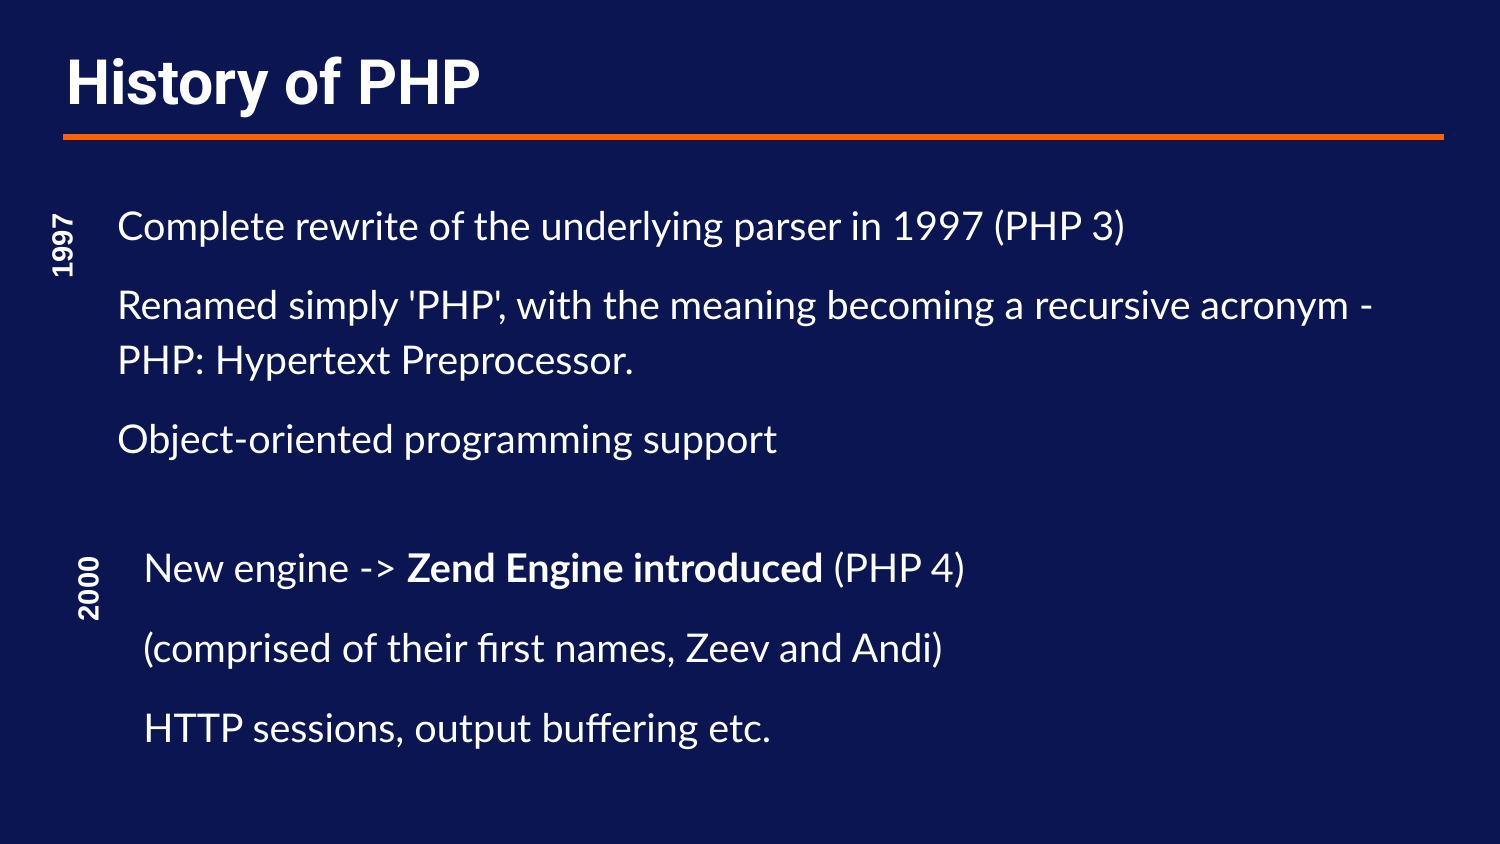

# History of PHP

Complete rewrite of the underlying parser in 1997 (PHP 3)
Renamed simply 'PHP', with the meaning becoming a recursive acronym - PHP: Hypertext Preprocessor.
Object-oriented programming support
1997
New engine -> Zend Engine introduced (PHP 4)
(comprised of their first names, Zeev and Andi)
HTTP sessions, output buffering etc.
2000